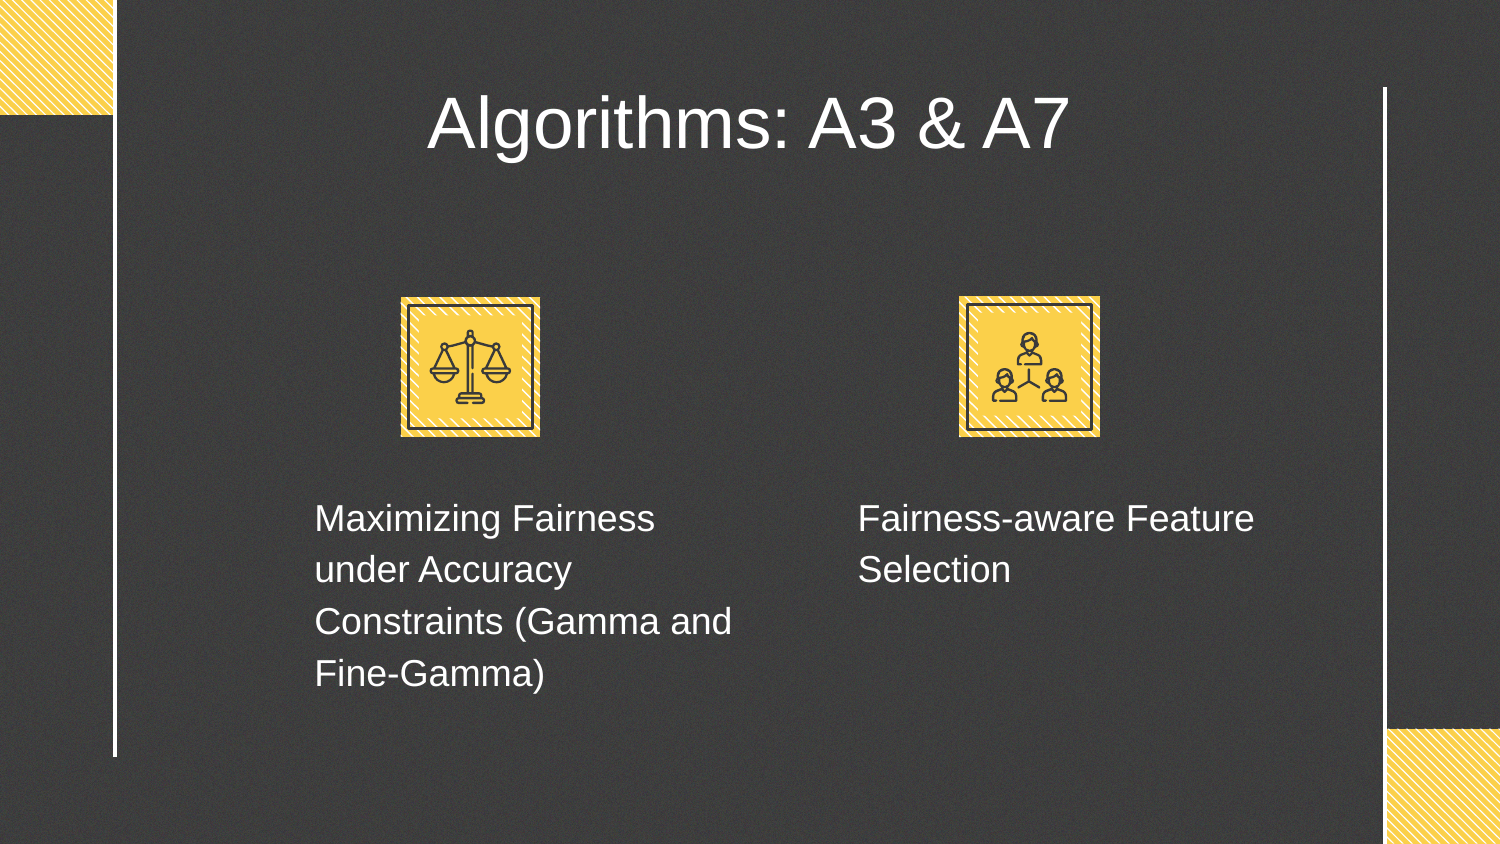

# Algorithms: A3 & A7

Maximizing Fairness under Accuracy Constraints (Gamma and Fine-Gamma)
Fairness-aware Feature Selection